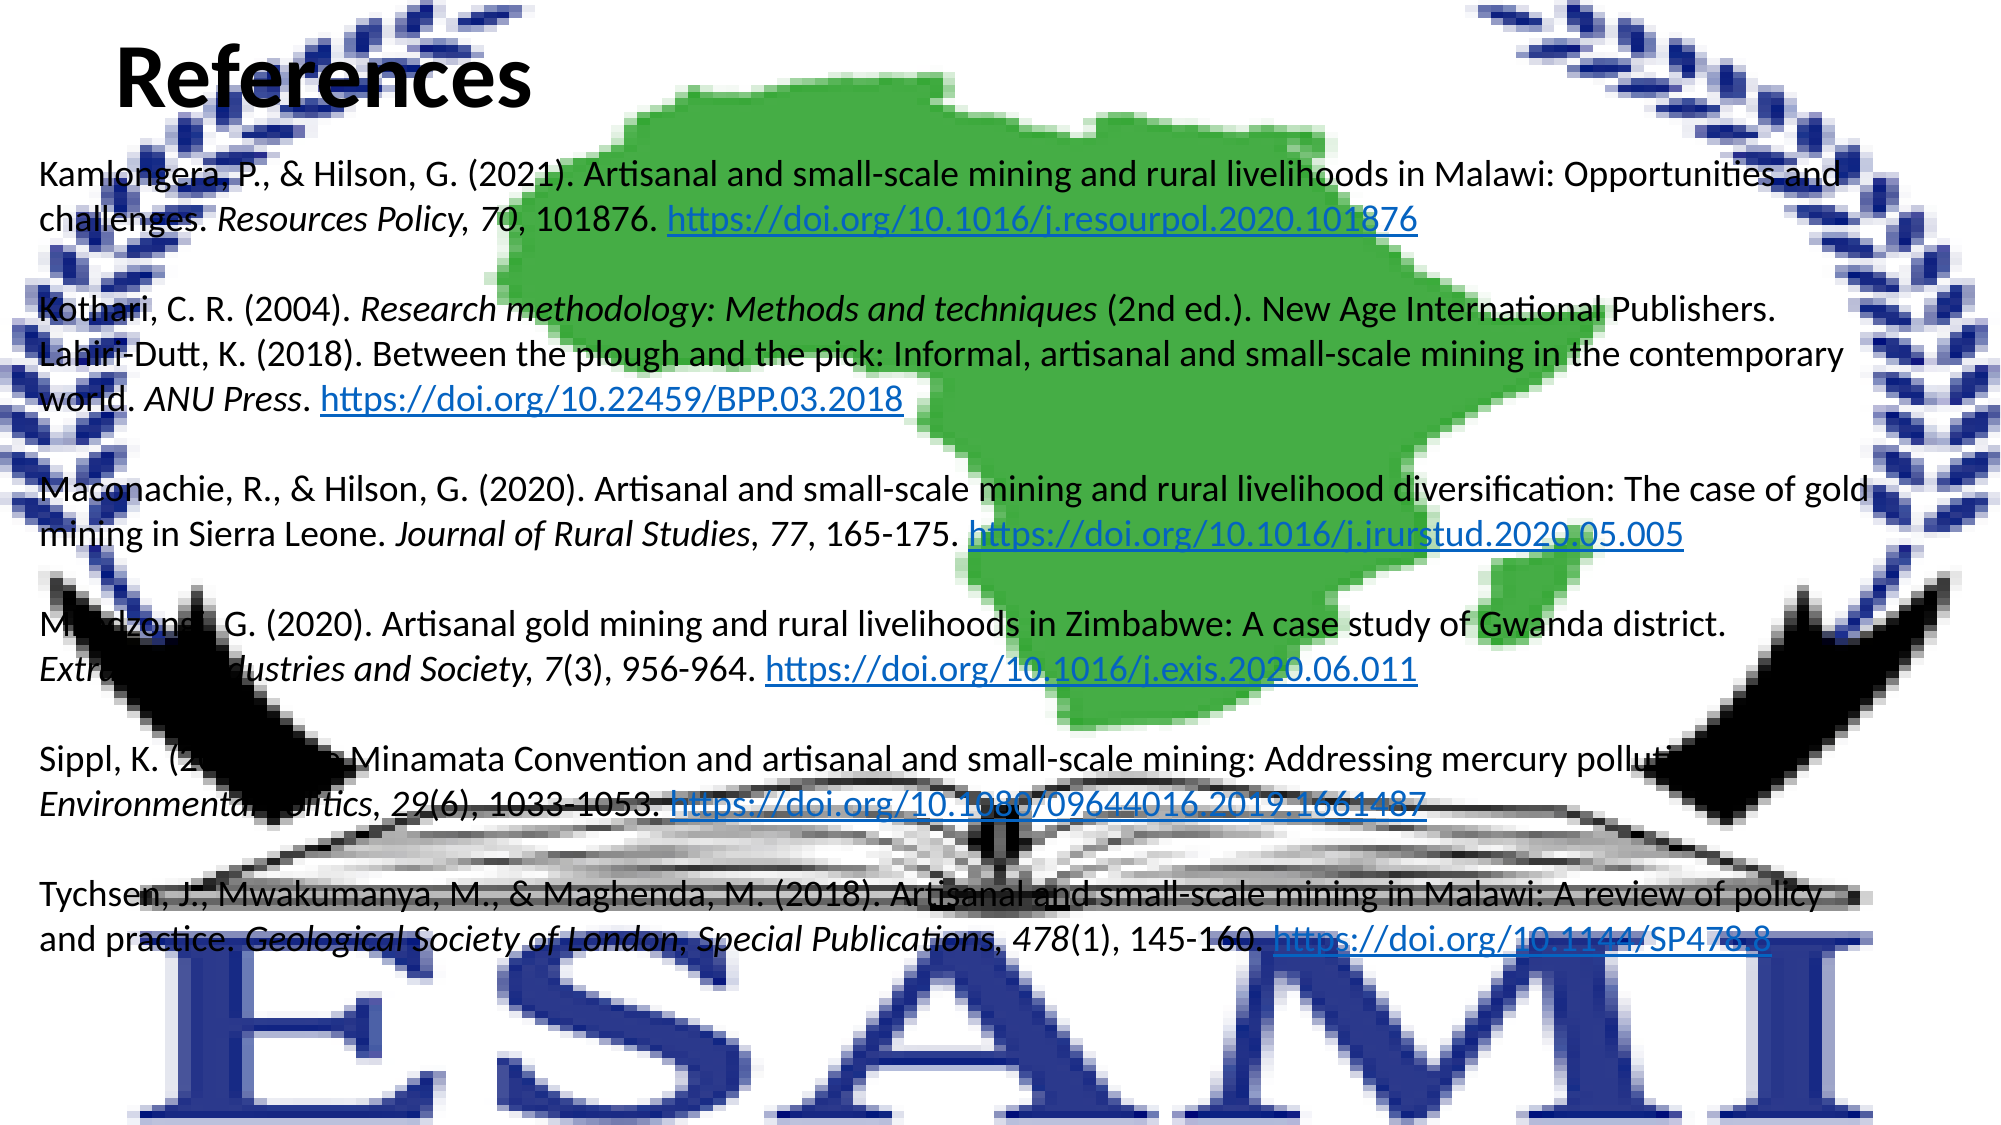

# References
Kamlongera, P., & Hilson, G. (2021). Artisanal and small-scale mining and rural livelihoods in Malawi: Opportunities and challenges. Resources Policy, 70, 101876. https://doi.org/10.1016/j.resourpol.2020.101876

Kothari, C. R. (2004). Research methodology: Methods and techniques (2nd ed.). New Age International Publishers.
Lahiri-Dutt, K. (2018). Between the plough and the pick: Informal, artisanal and small-scale mining in the contemporary world. ANU Press. https://doi.org/10.22459/BPP.03.2018

Maconachie, R., & Hilson, G. (2020). Artisanal and small-scale mining and rural livelihood diversification: The case of gold mining in Sierra Leone. Journal of Rural Studies, 77, 165-175. https://doi.org/10.1016/j.jrurstud.2020.05.005

Mkodzongi, G. (2020). Artisanal gold mining and rural livelihoods in Zimbabwe: A case study of Gwanda district. Extractive Industries and Society, 7(3), 956-964. https://doi.org/10.1016/j.exis.2020.06.011

Sippl, K. (2020). The Minamata Convention and artisanal and small-scale mining: Addressing mercury pollution. Environmental Politics, 29(6), 1033-1053. https://doi.org/10.1080/09644016.2019.1661487

Tychsen, J., Mwakumanya, M., & Maghenda, M. (2018). Artisanal and small-scale mining in Malawi: A review of policy and practice. Geological Society of London, Special Publications, 478(1), 145-160. https://doi.org/10.1144/SP478.8